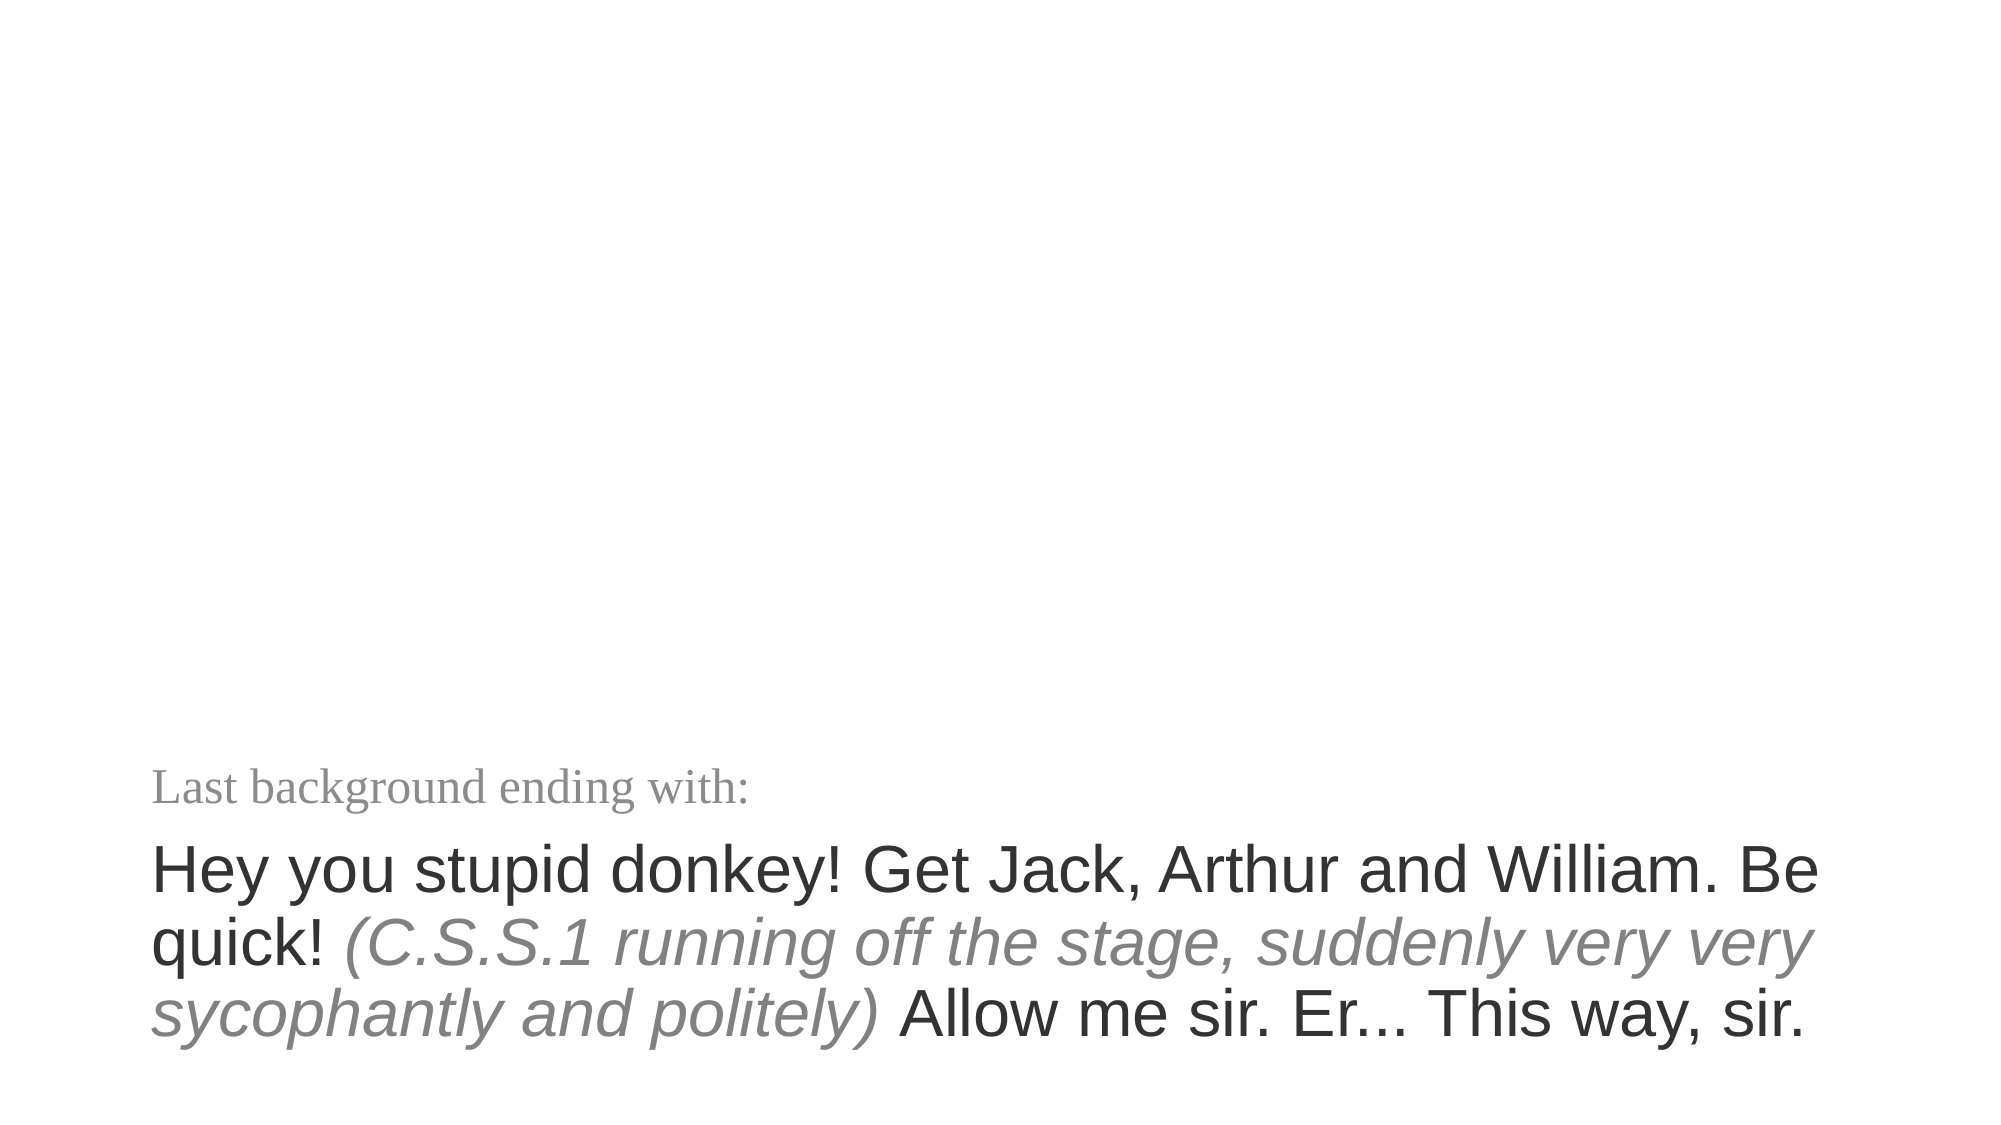

Last background ending with:
Hey you stupid donkey! Get Jack, Arthur and William. Be quick! (C.S.S.1 running off the stage, suddenly very very sycophantly and politely) Allow me sir. Er... This way, sir.